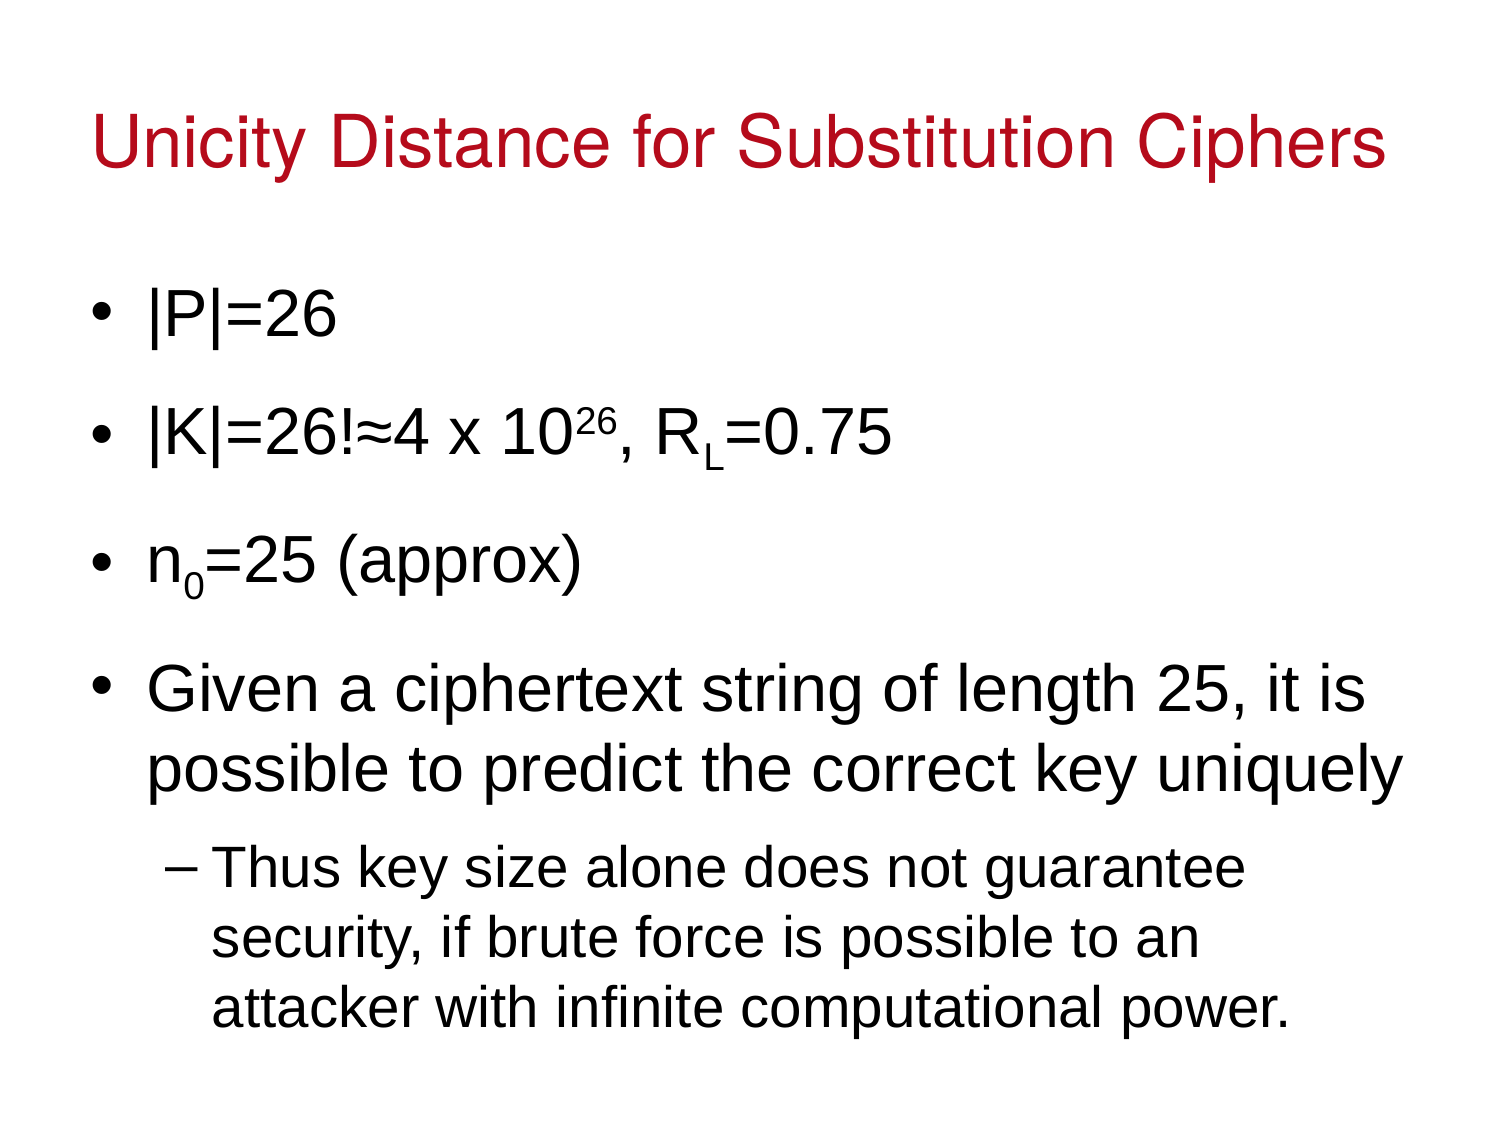

# Unicity Distance for Substitution Ciphers
|P|=26
|K|=26!≈4 x 1026, RL=0.75
n0=25 (approx)
Given a ciphertext string of length 25, it is possible to predict the correct key uniquely
Thus key size alone does not guarantee security, if brute force is possible to an attacker with infinite computational power.